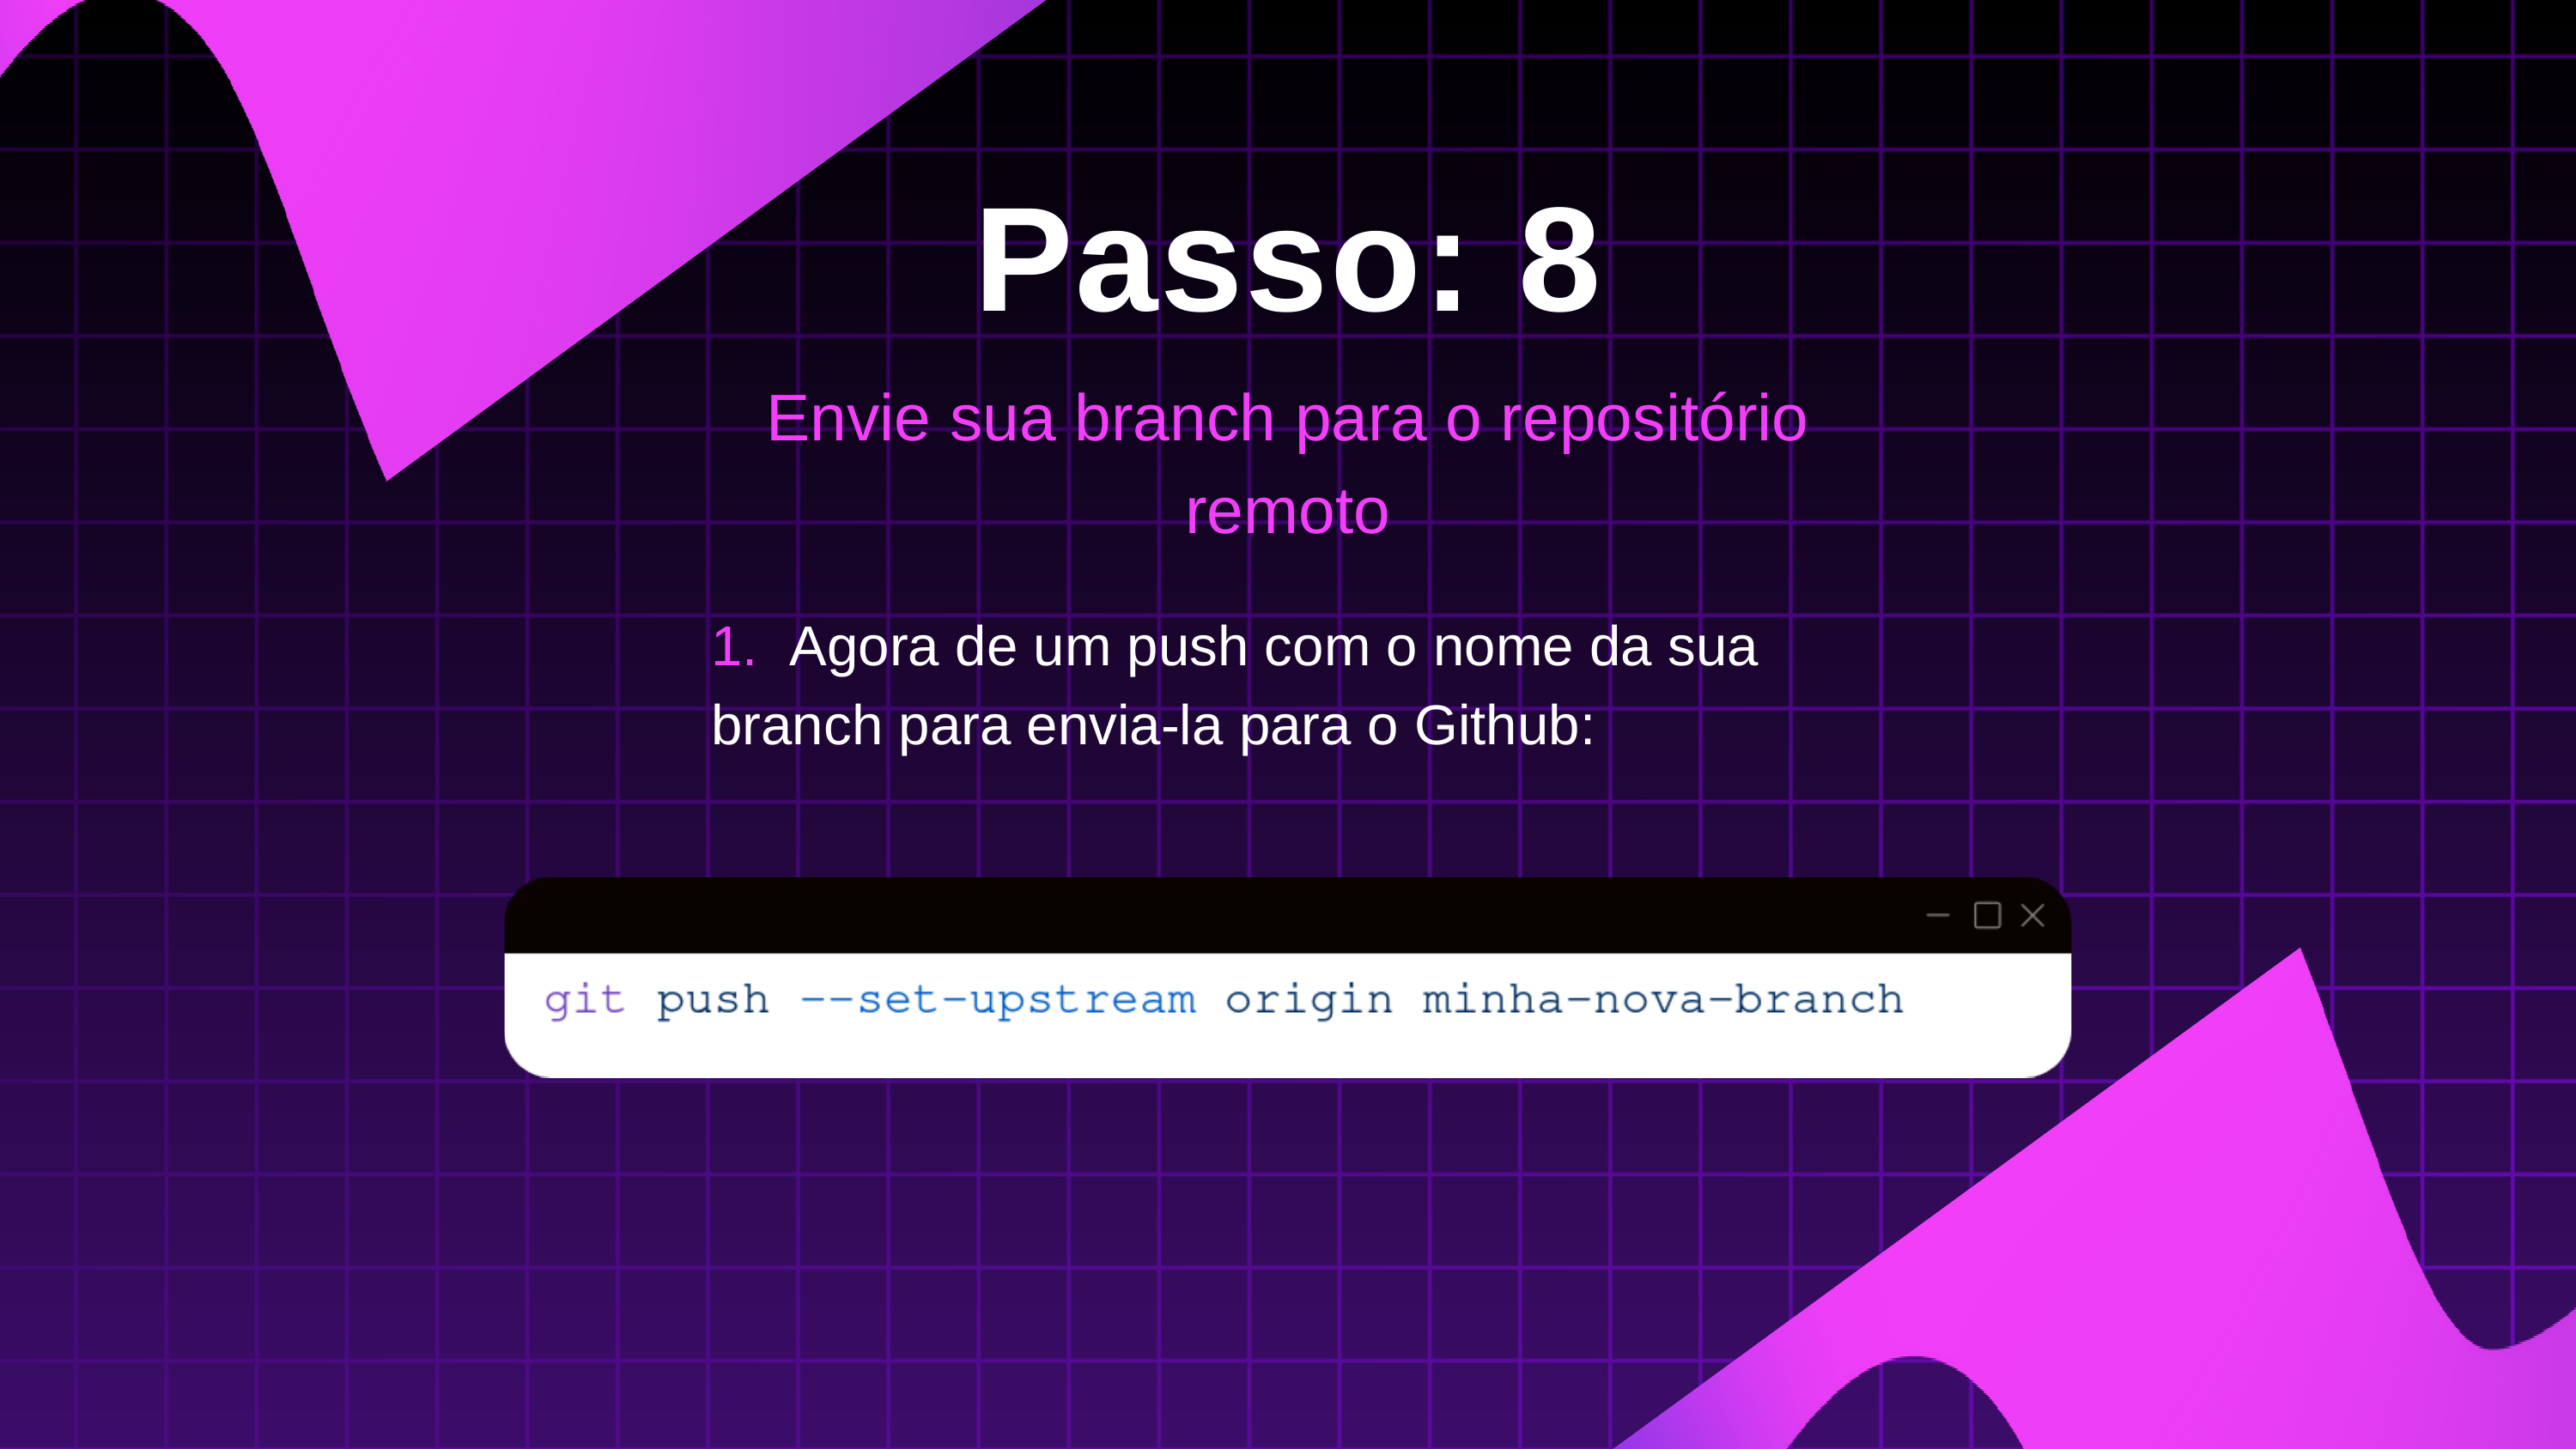

Passo: 8
Envie sua branch para o repositório remoto
1.  Agora de um push com o nome da sua branch para envia-la para o Github: